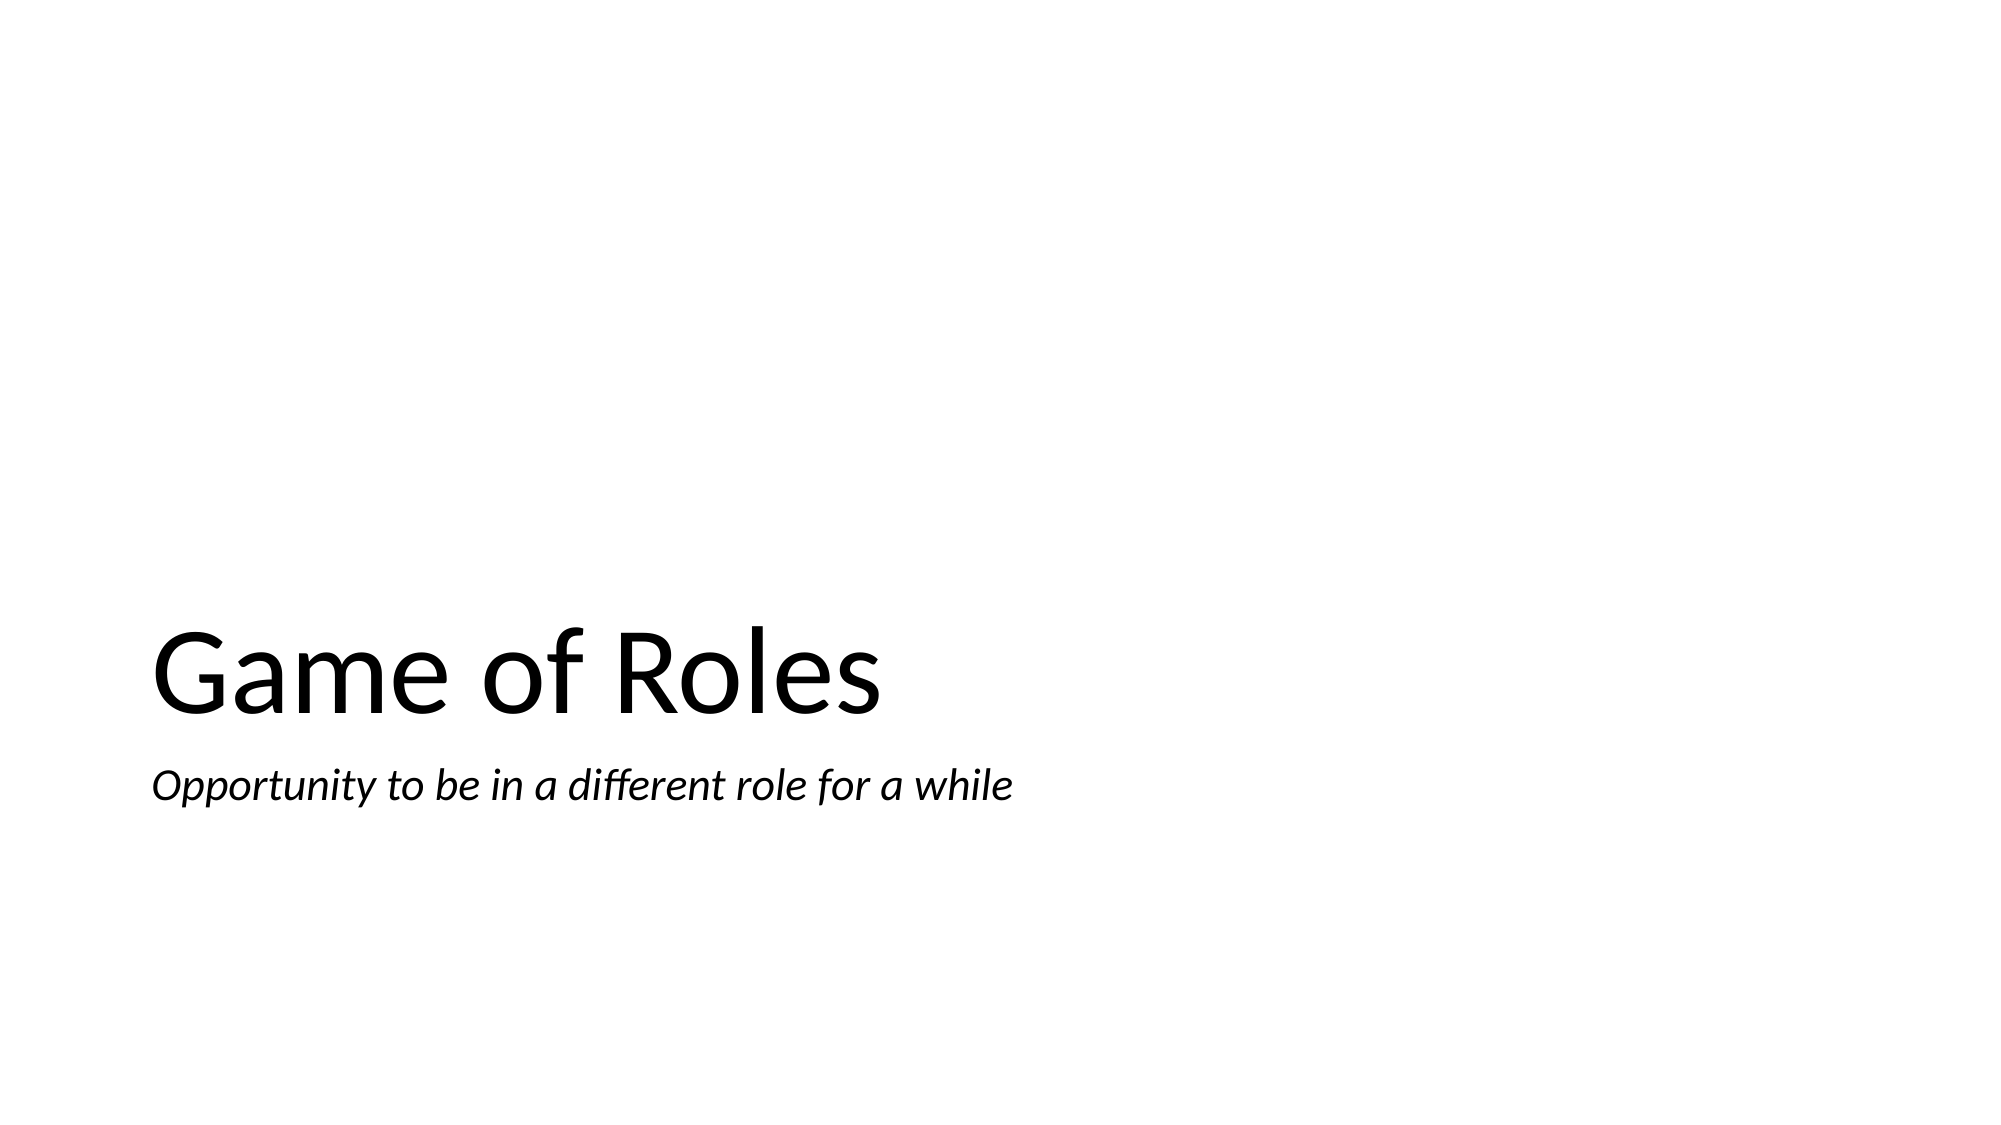

# Game of Roles
Opportunity to be in a different role for a while